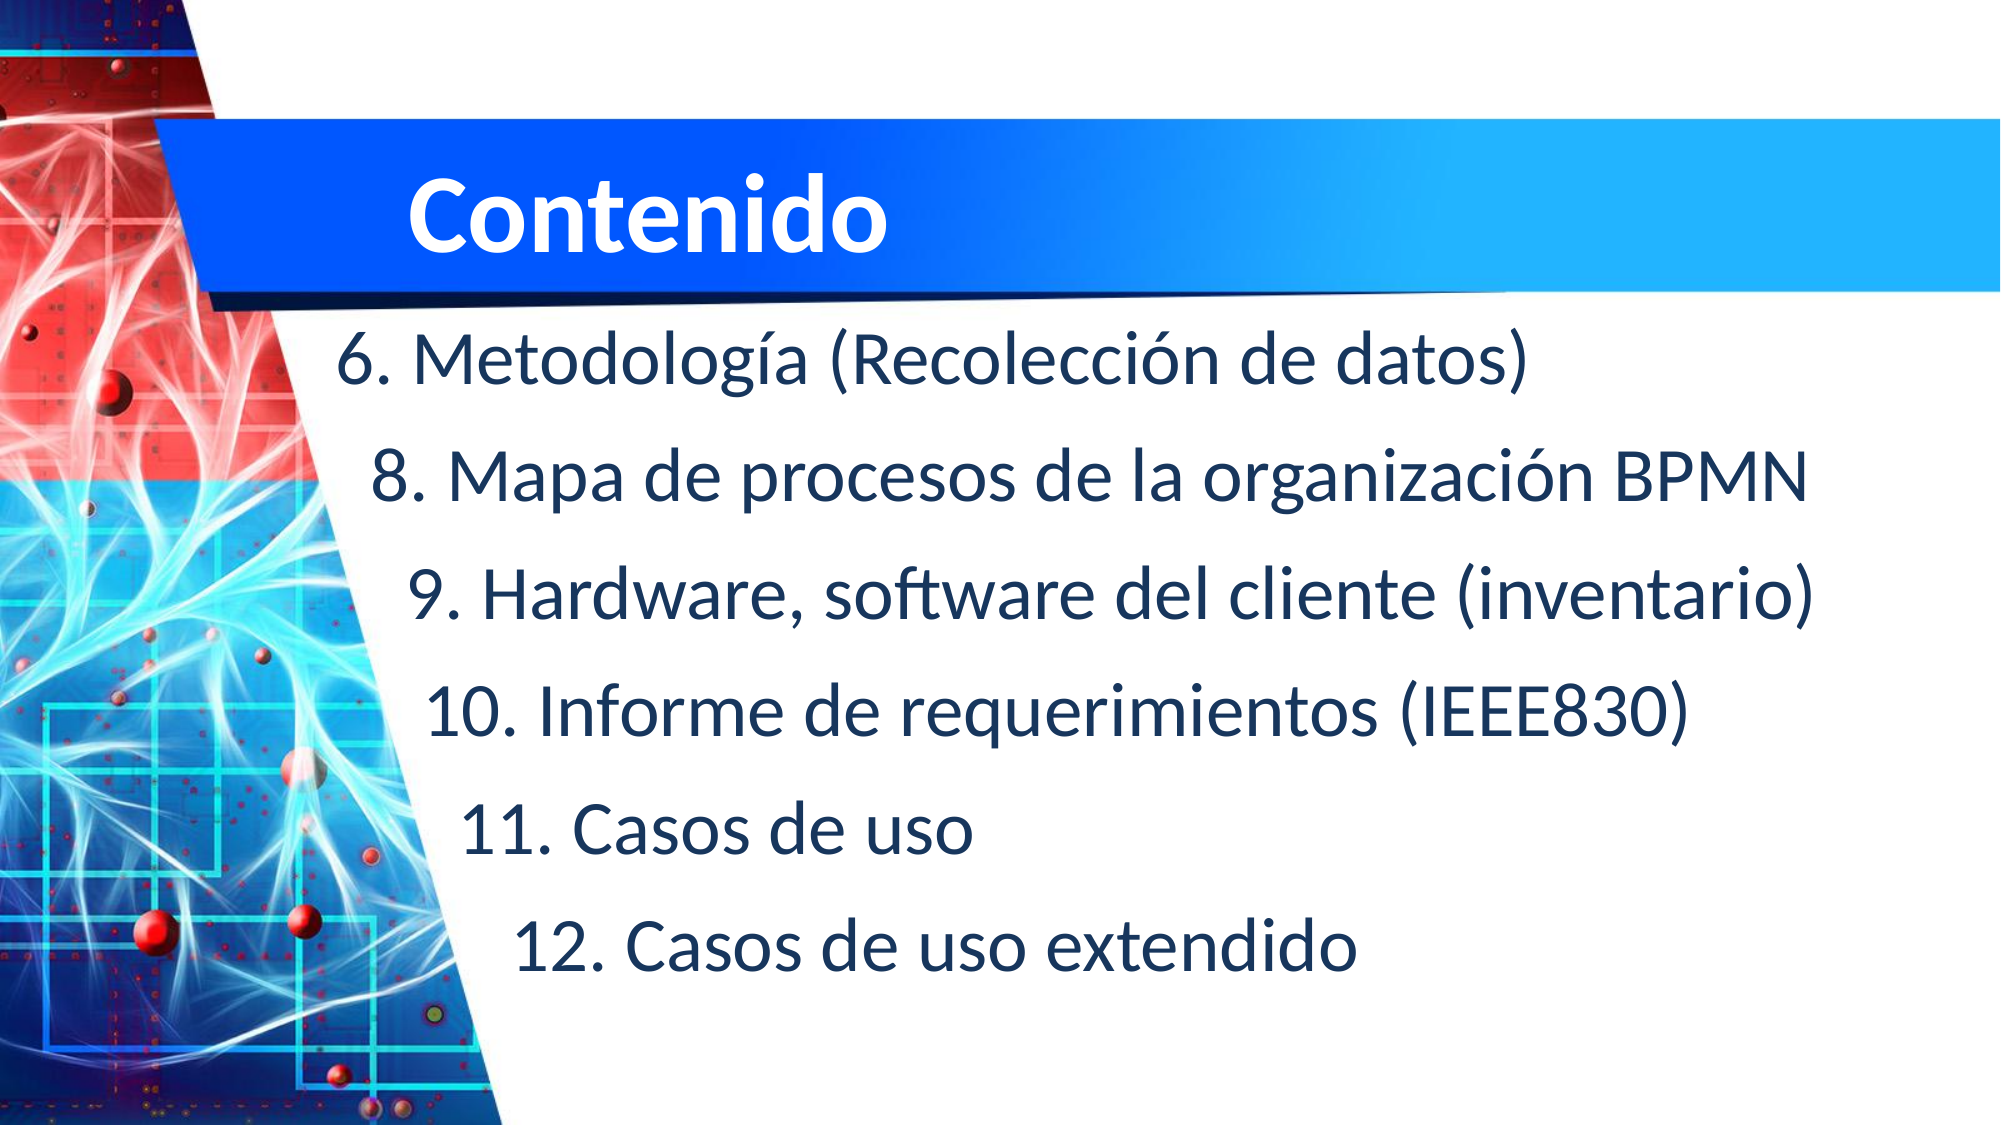

# Contenido
6. Metodología (Recolección de datos)
  8. Mapa de procesos de la organización BPMN
    9. Hardware, software del cliente (inventario)
     10. Informe de requerimientos (IEEE830)
       11. Casos de uso
          12. Casos de uso extendido

8.         INFORME DE REQUERIMIENTOS
9.         PLANTEAMIENTO DEL PROBLEMA
10.     CASOS DE USO
11.     ALCANCES DEL PROYECTO
12.     CONCLUSIONES
13.     JUSTIFICACIÓN
14.     EXTRA: MAPA DE PROCESOS DE ESTE TRABAJO